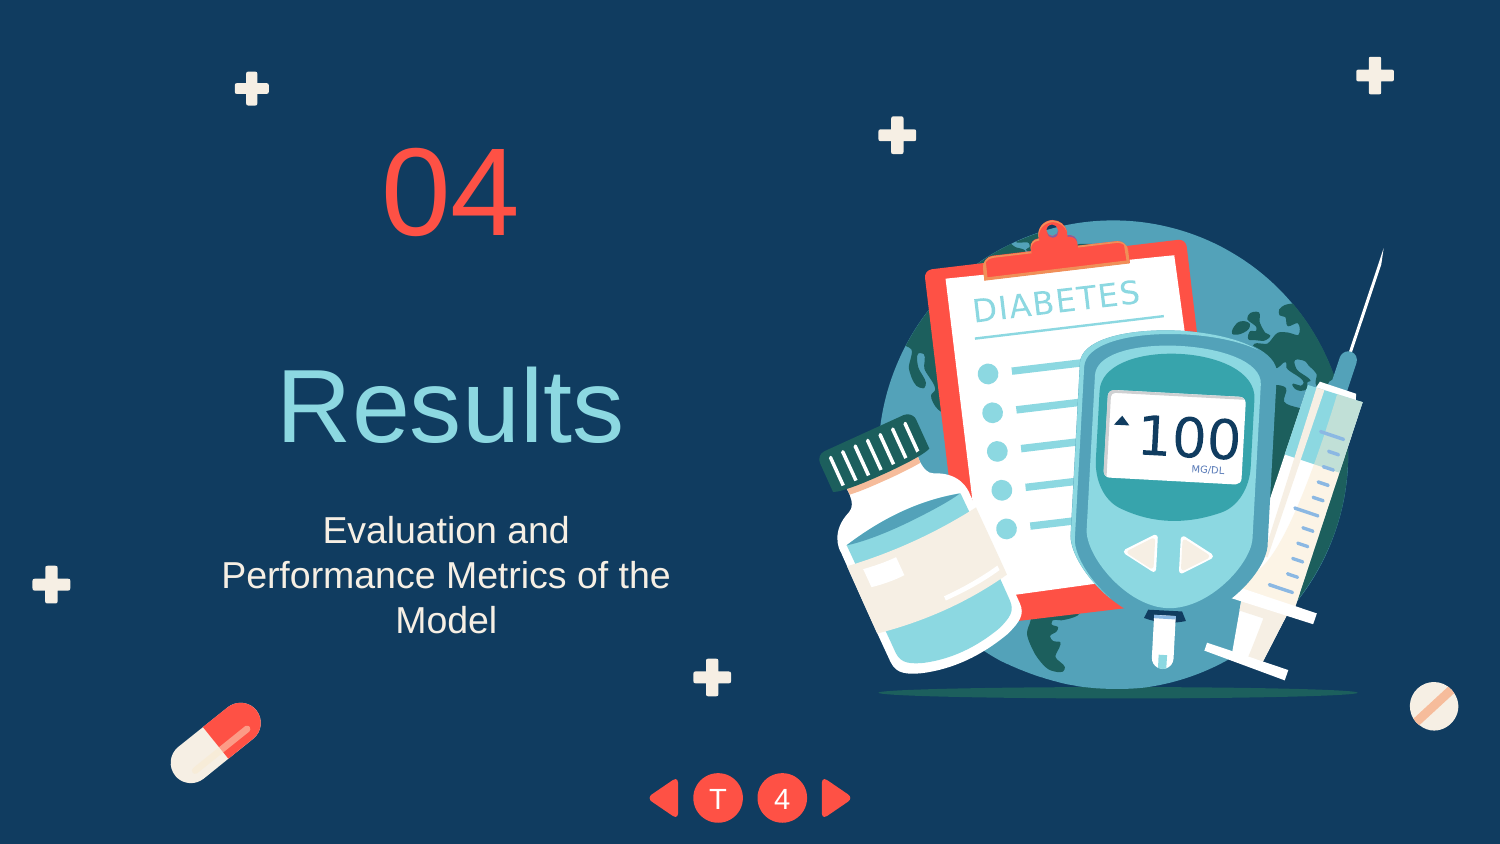

04

# Results
Evaluation and Performance Metrics of the Model

T
4